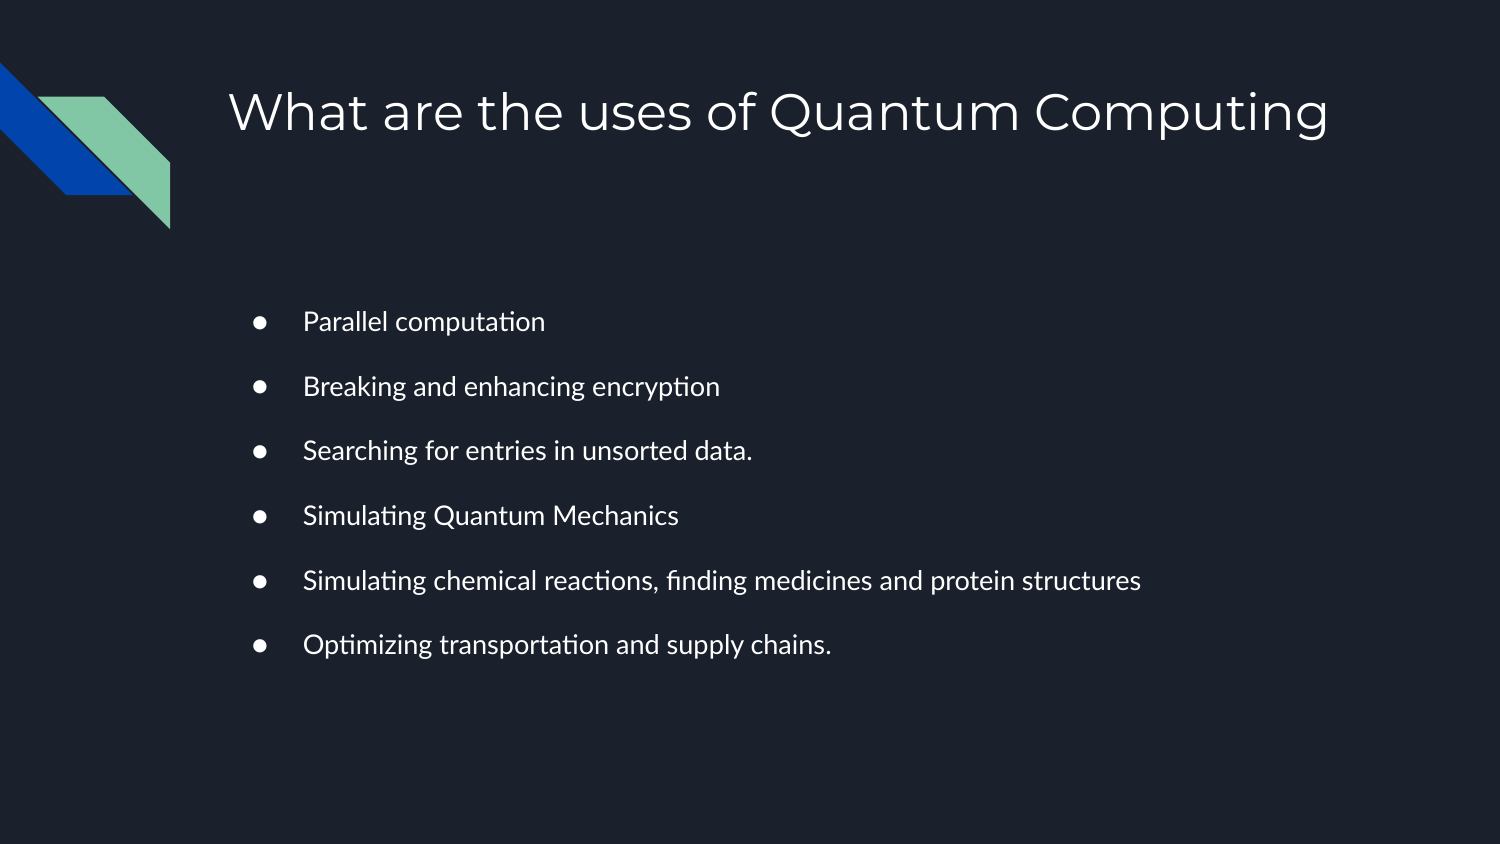

# What are the uses of Quantum Computing

Parallel computation
Breaking and enhancing encryption
Searching for entries in unsorted data.
Simulating Quantum Mechanics
Simulating chemical reactions, finding medicines and protein structures
Optimizing transportation and supply chains.